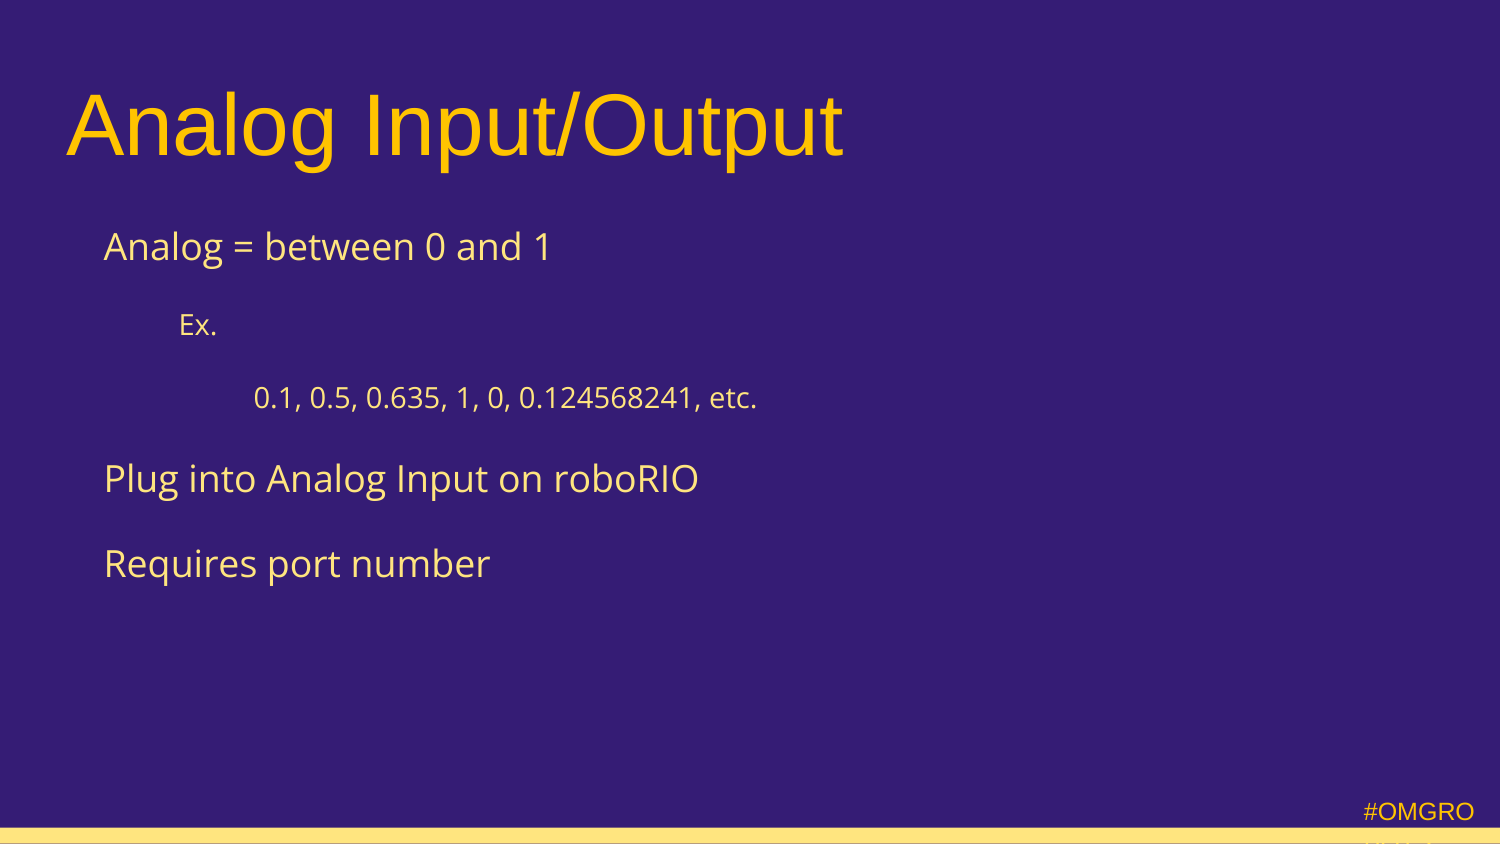

# Analog Input/Output
Analog = between 0 and 1
Ex.
0.1, 0.5, 0.635, 1, 0, 0.124568241, etc.
Plug into Analog Input on roboRIO
Requires port number